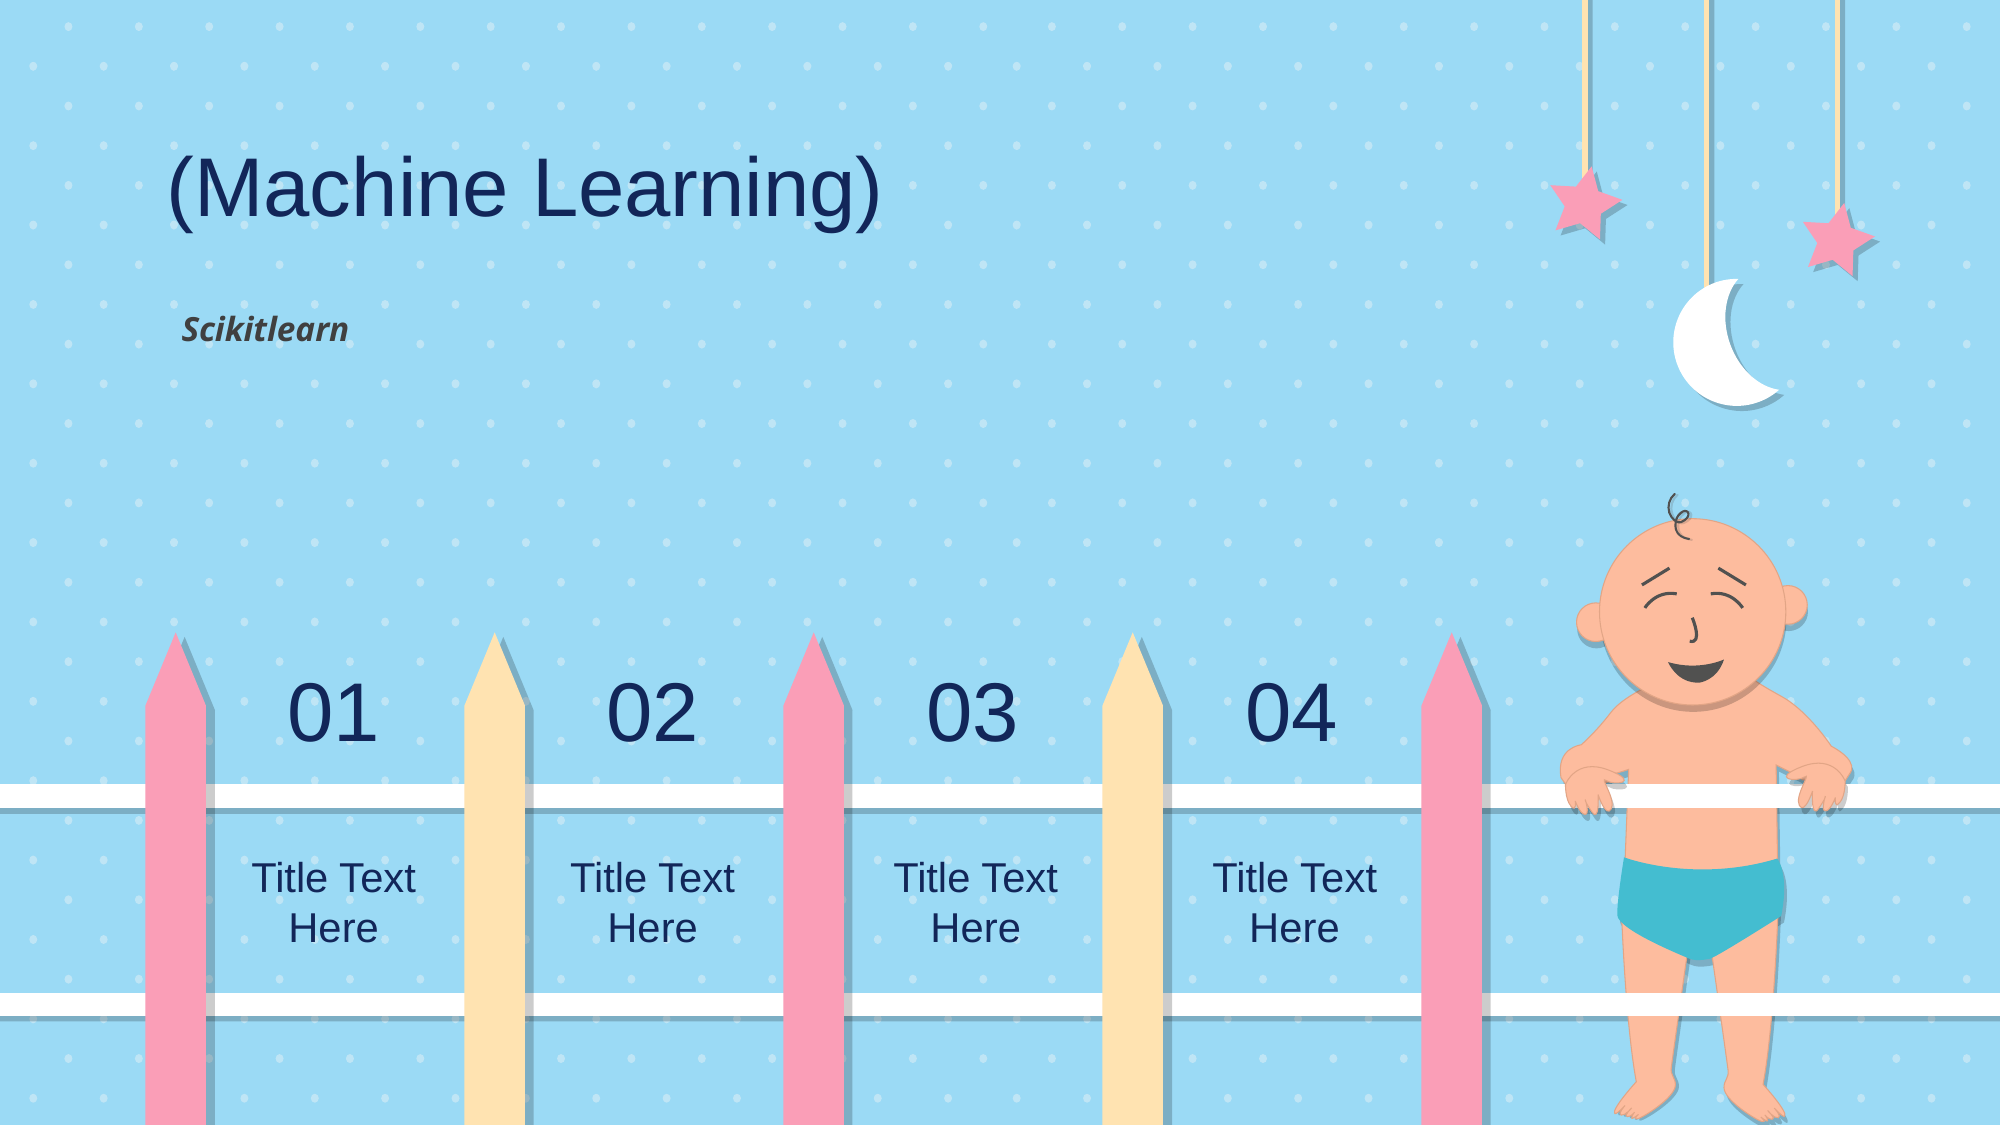

(Machine Learning)

Scikitlearn

01
02
03
04

Title Text
Here
Title Text
Here
Title Text
Here
Title Text
Here